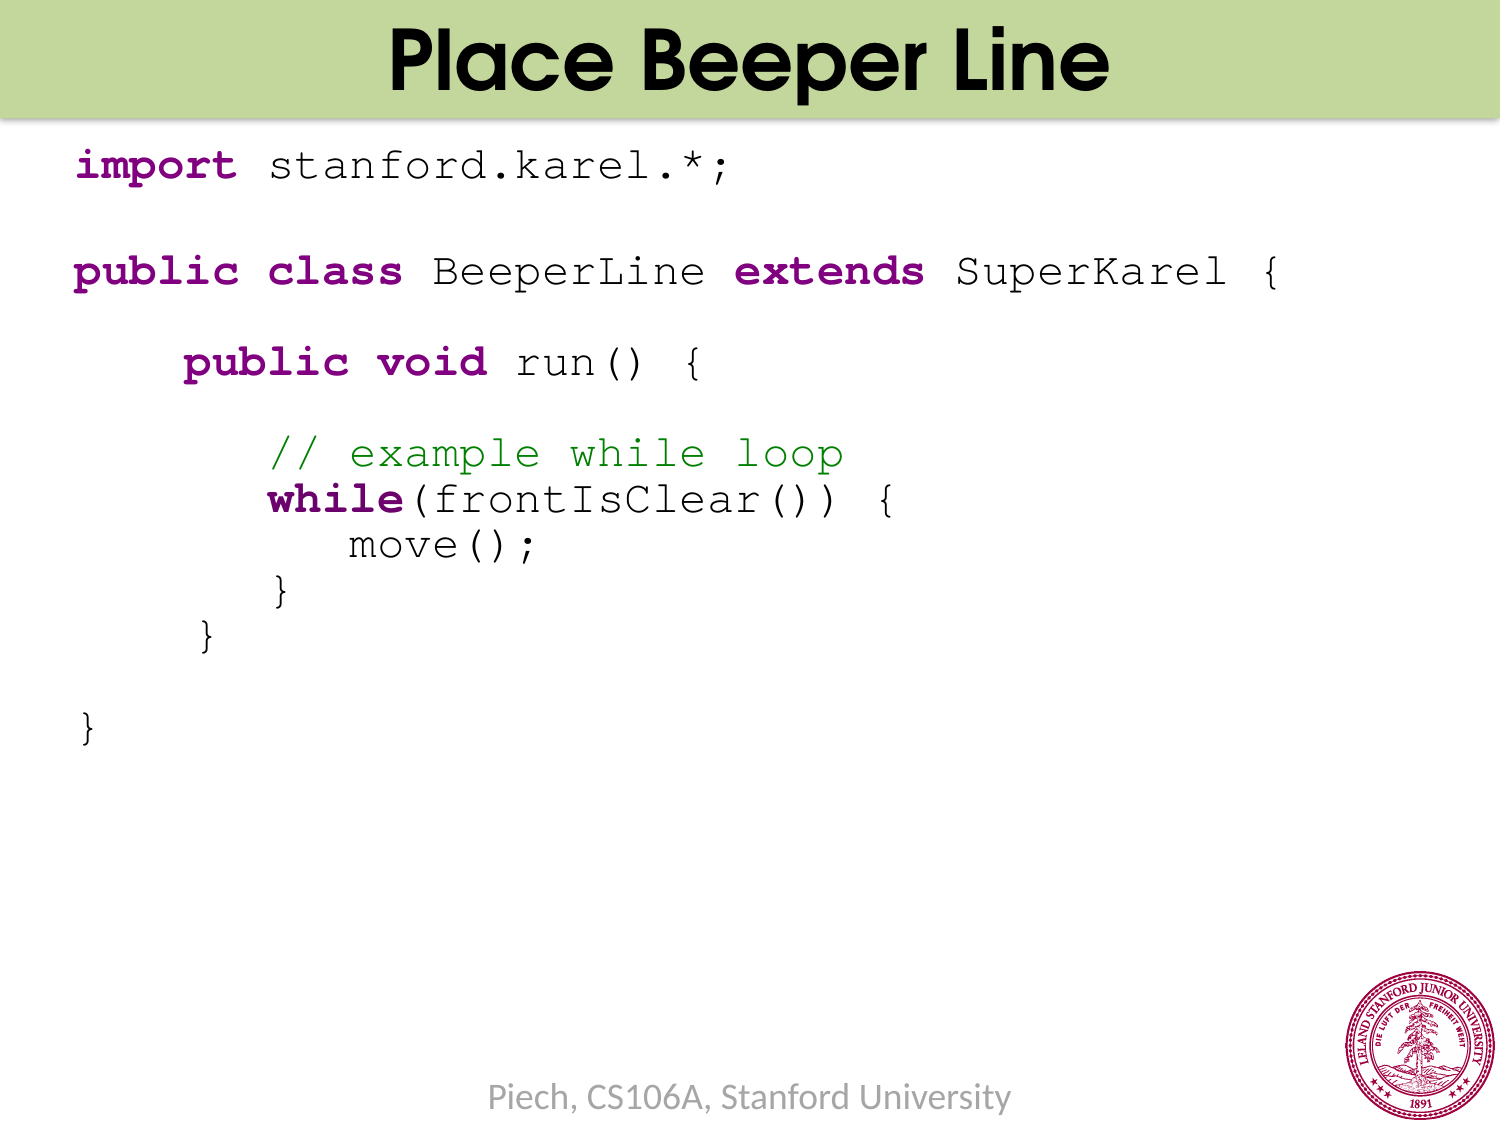

Place Beeper Line
import stanford.karel.*;

public class BeeperLine extends SuperKarel {

    public void run() {

       // example while loop
       while(frontIsClear()) {
          move();
       }
	}

}